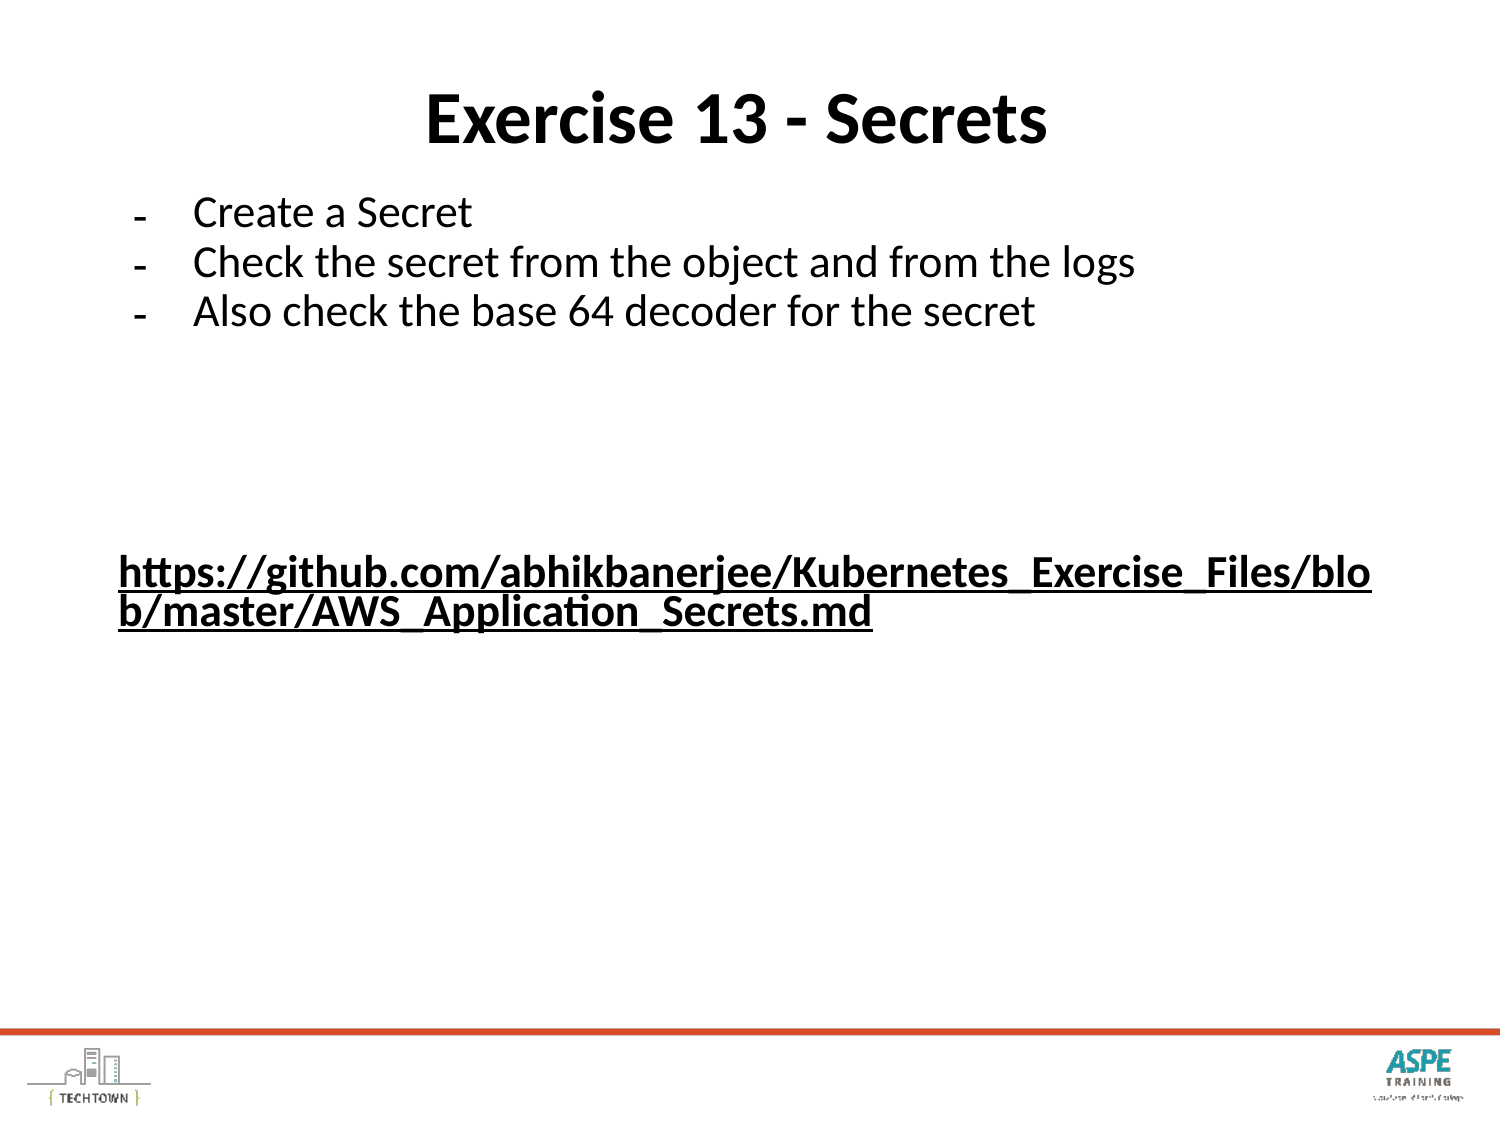

# Exercise 13 - Secrets

Create a Secret
Check the secret from the object and from the logs
Also check the base 64 decoder for the secret

https://github.com/abhikbanerjee/Kubernetes_Exercise_Files/blob/master/AWS_Application_Secrets.md